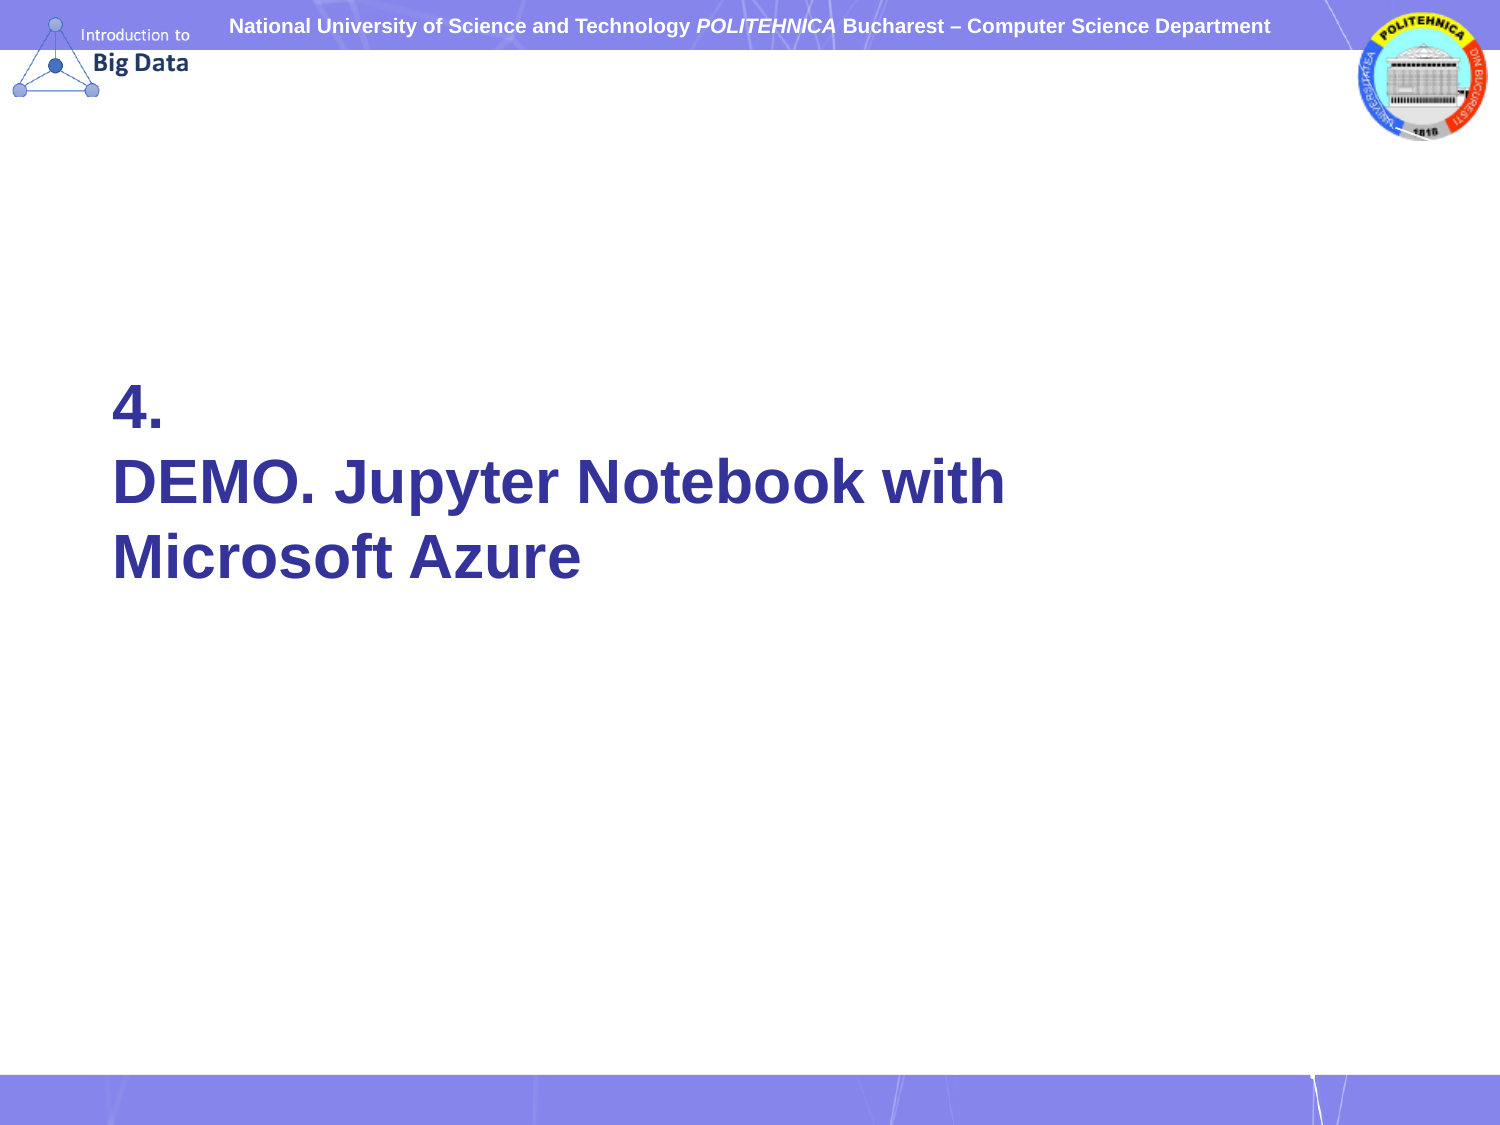

# 4.
DEMO. Jupyter Notebook with Microsoft Azure